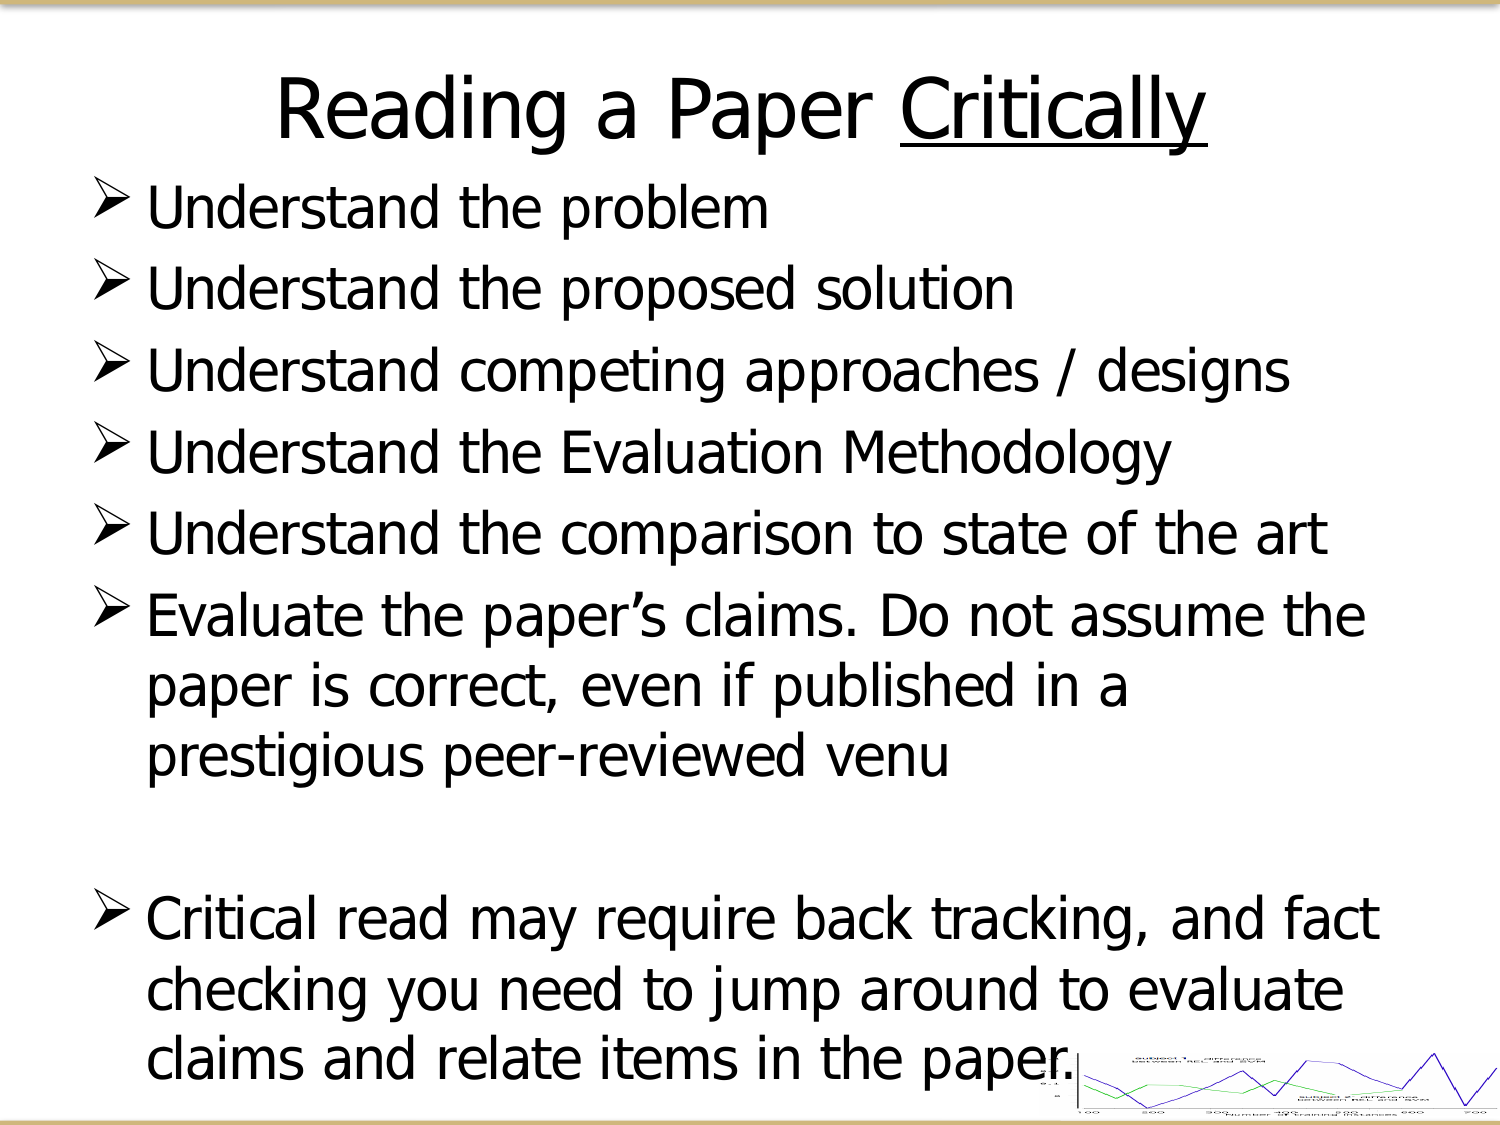

Reading a Paper Critically
Understand the problem
Understand the proposed solution
Understand competing approaches / designs
Understand the Evaluation Methodology
Understand the comparison to state of the art
Evaluate the paper’s claims. Do not assume the paper is correct, even if published in a prestigious peer-reviewed venu

Critical read may require back tracking, and fact checking you need to jump around to evaluate claims and relate items in the paper.